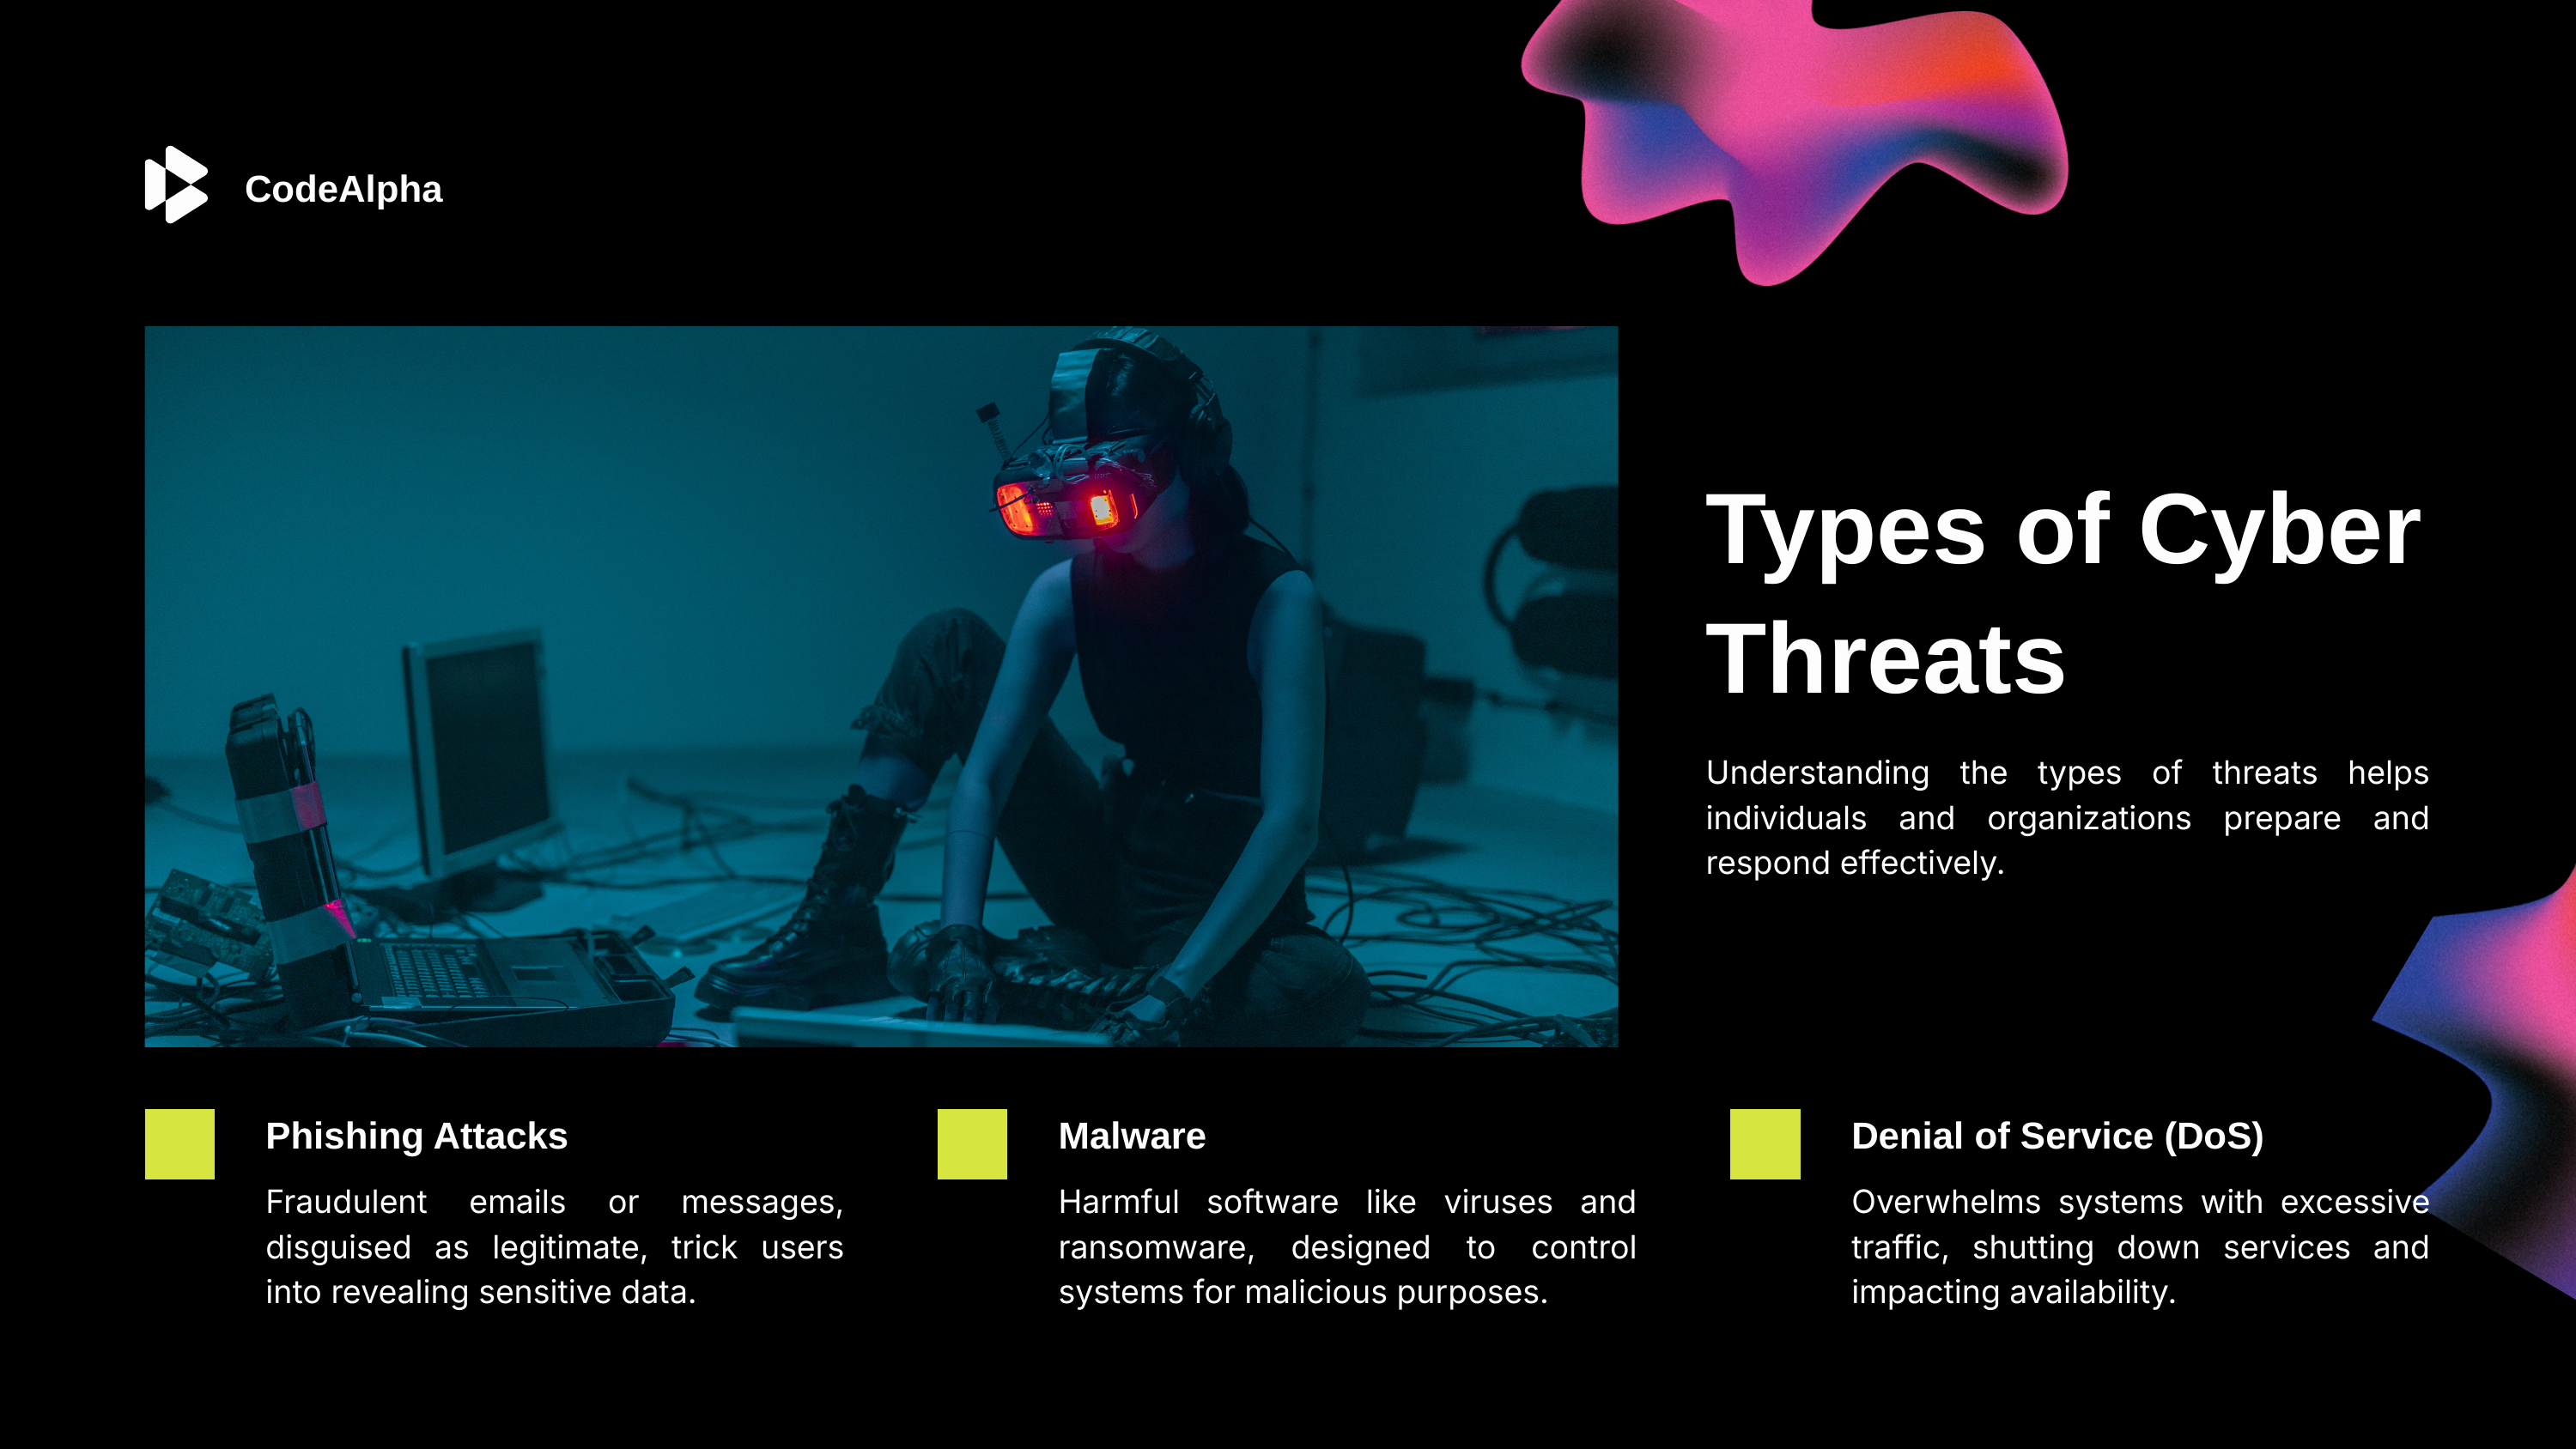

CodeAlpha

Types of Cyber Threats
Understanding the types of threats helps individuals and organizations prepare and respond effectively.

Phishing Attacks
Malware
Denial of Service (DoS)

Fraudulent emails or messages, disguised as legitimate, trick users into revealing sensitive data.
Harmful software like viruses and ransomware, designed to control systems for malicious purposes.
Overwhelms systems with excessive traffic, shutting down services and impacting availability.